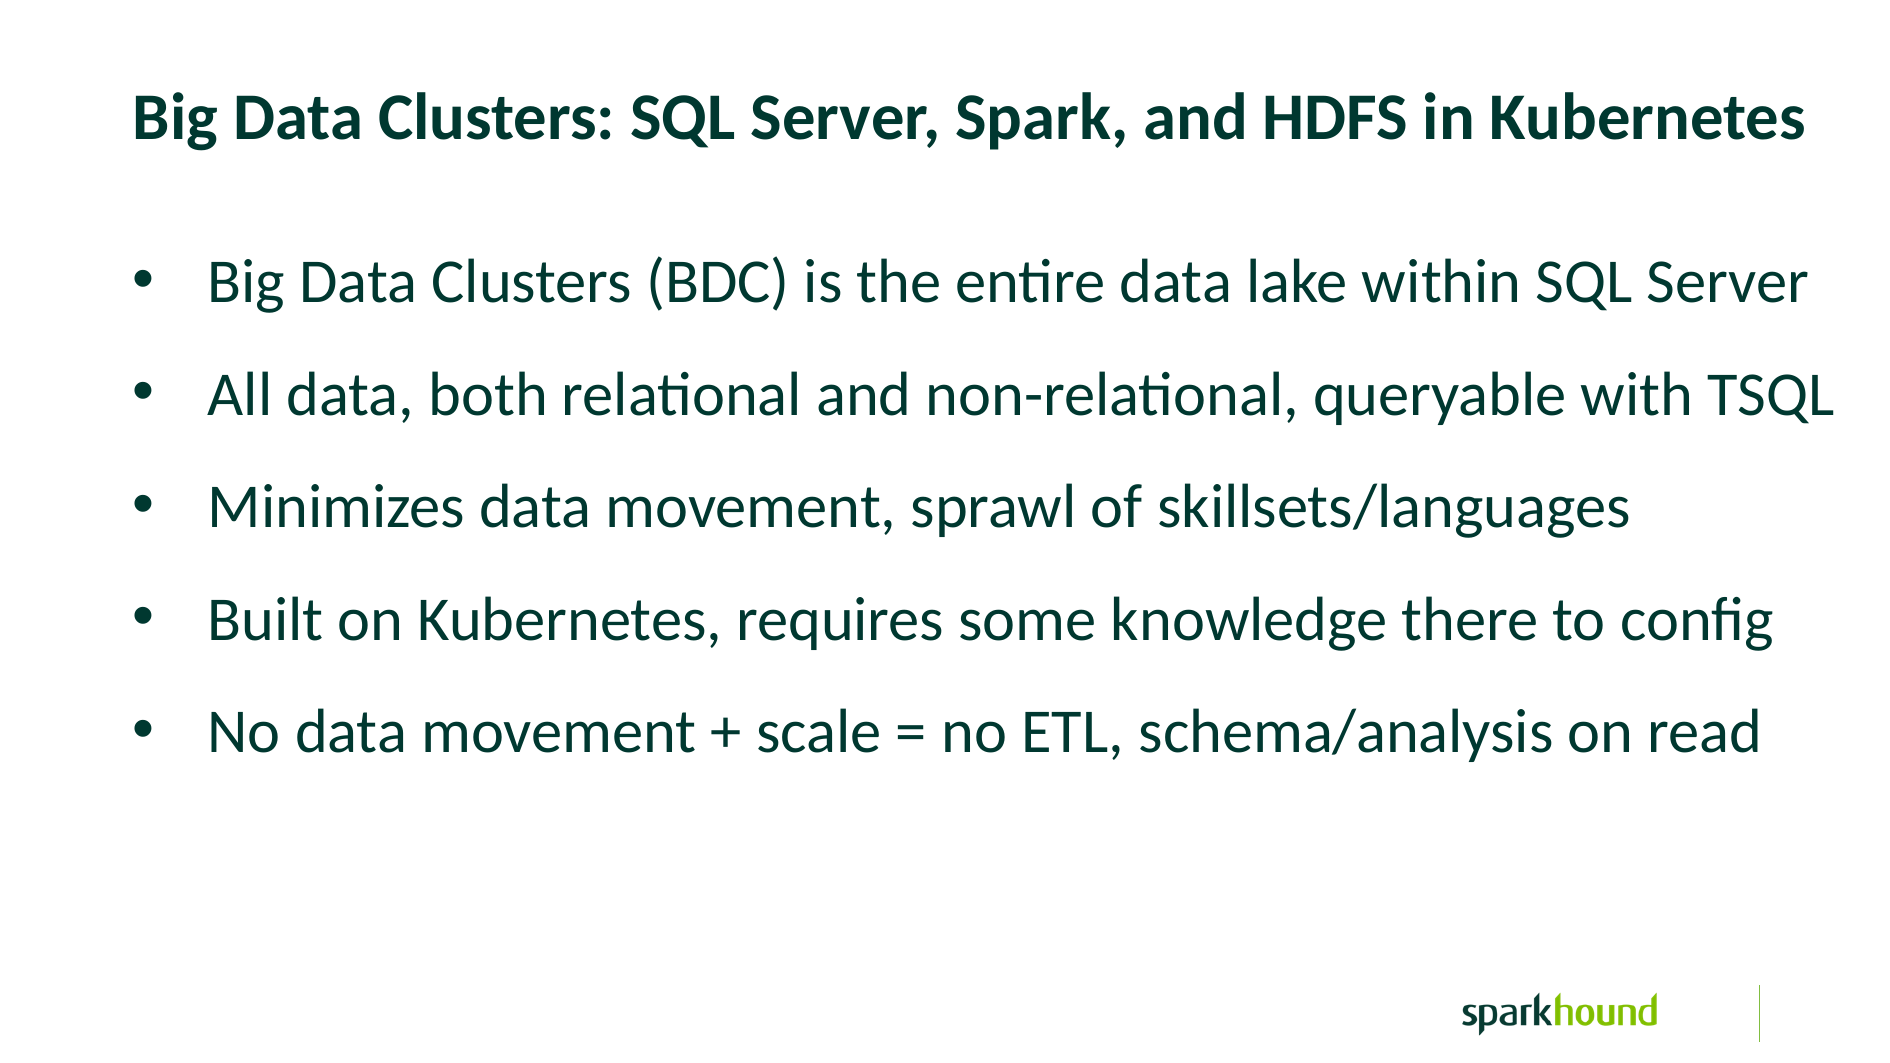

Big Data Clusters: SQL Server, Spark, and HDFS in Kubernetes
Big Data Clusters (BDC) is the entire data lake within SQL Server
All data, both relational and non-relational, queryable with TSQL
Minimizes data movement, sprawl of skillsets/languages
Built on Kubernetes, requires some knowledge there to config
No data movement + scale = no ETL, schema/analysis on read